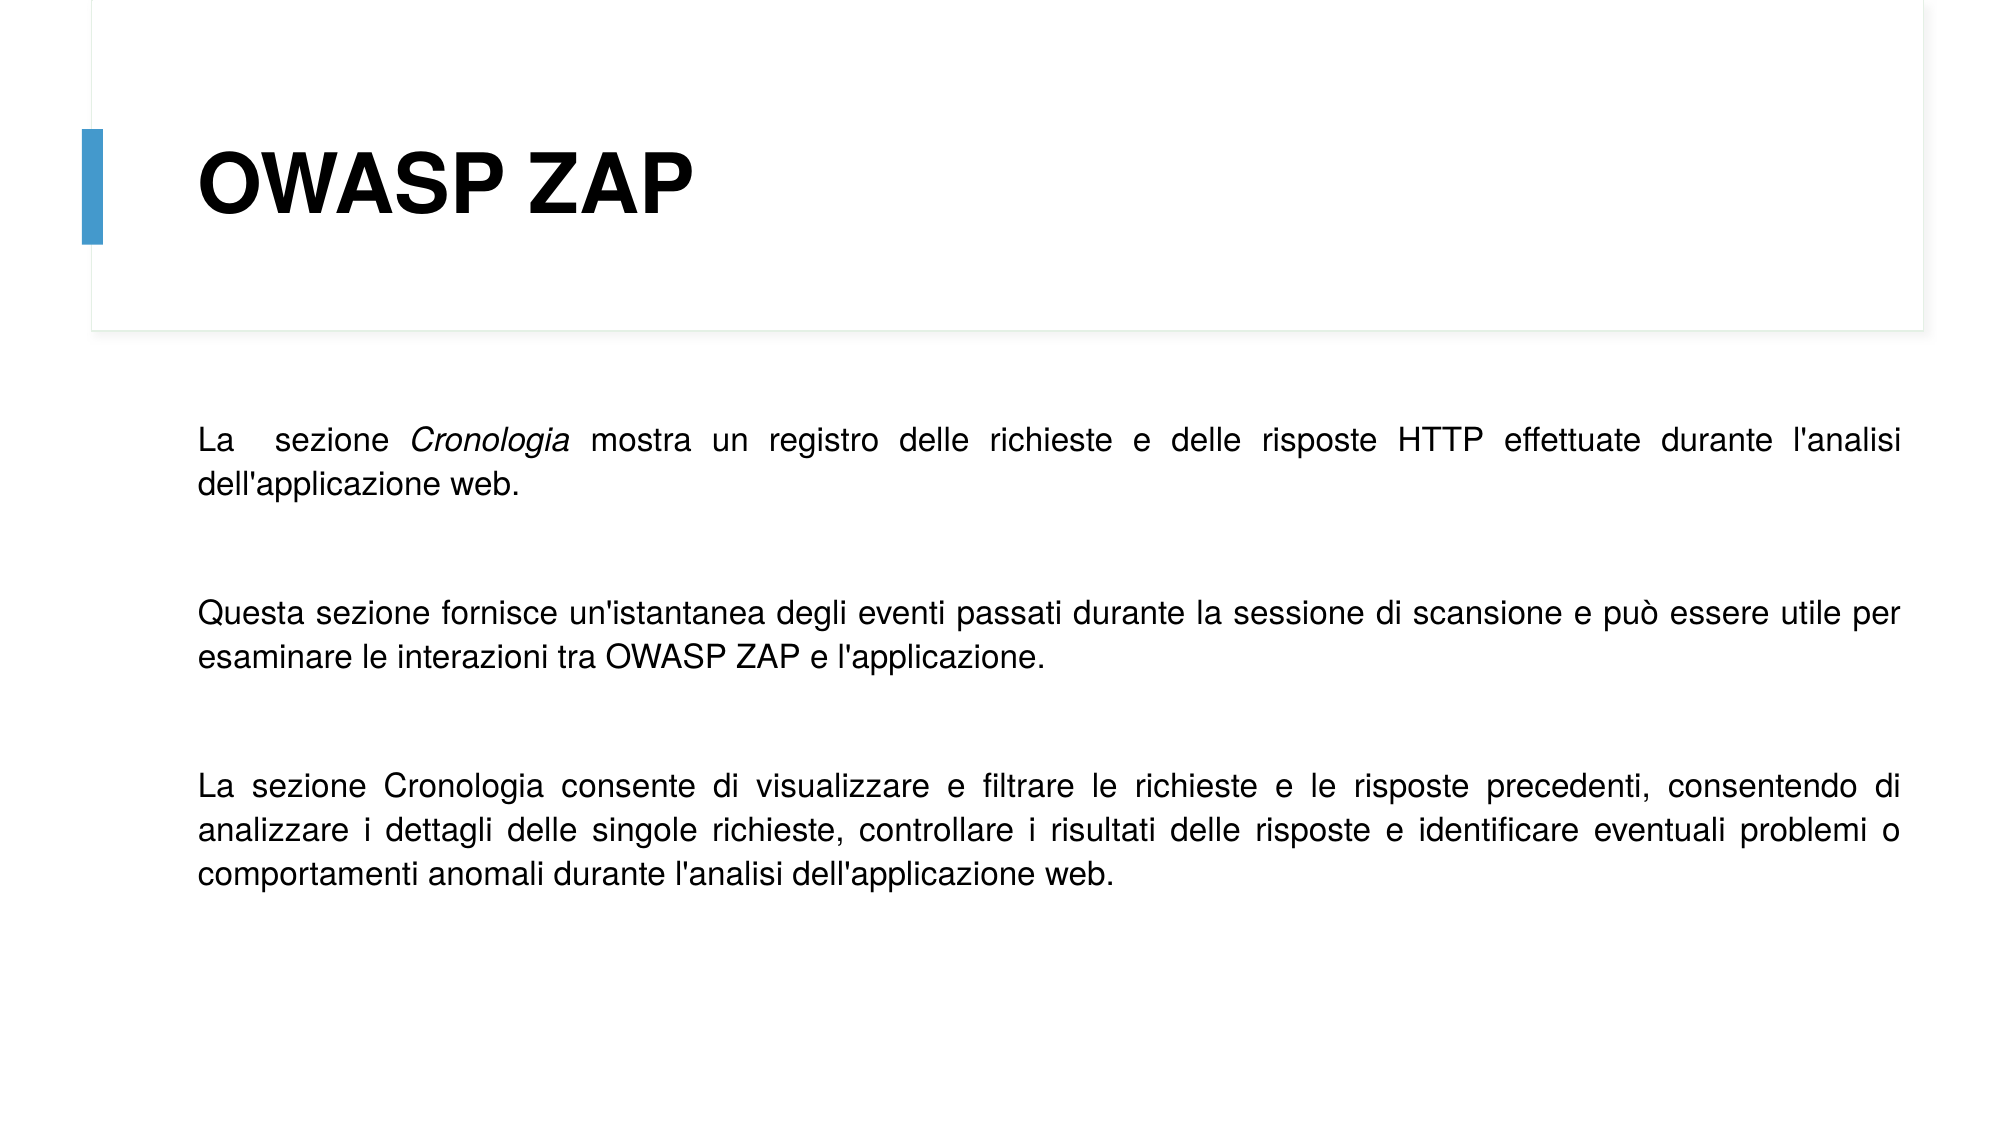

# OWASP ZAP
La  sezione Cronologia mostra un registro delle richieste e delle risposte HTTP effettuate durante l'analisi dell'applicazione web.

Questa sezione fornisce un'istantanea degli eventi passati durante la sessione di scansione e può essere utile per esaminare le interazioni tra OWASP ZAP e l'applicazione.

La sezione Cronologia consente di visualizzare e filtrare le richieste e le risposte precedenti, consentendo di analizzare i dettagli delle singole richieste, controllare i risultati delle risposte e identificare eventuali problemi o comportamenti anomali durante l'analisi dell'applicazione web.